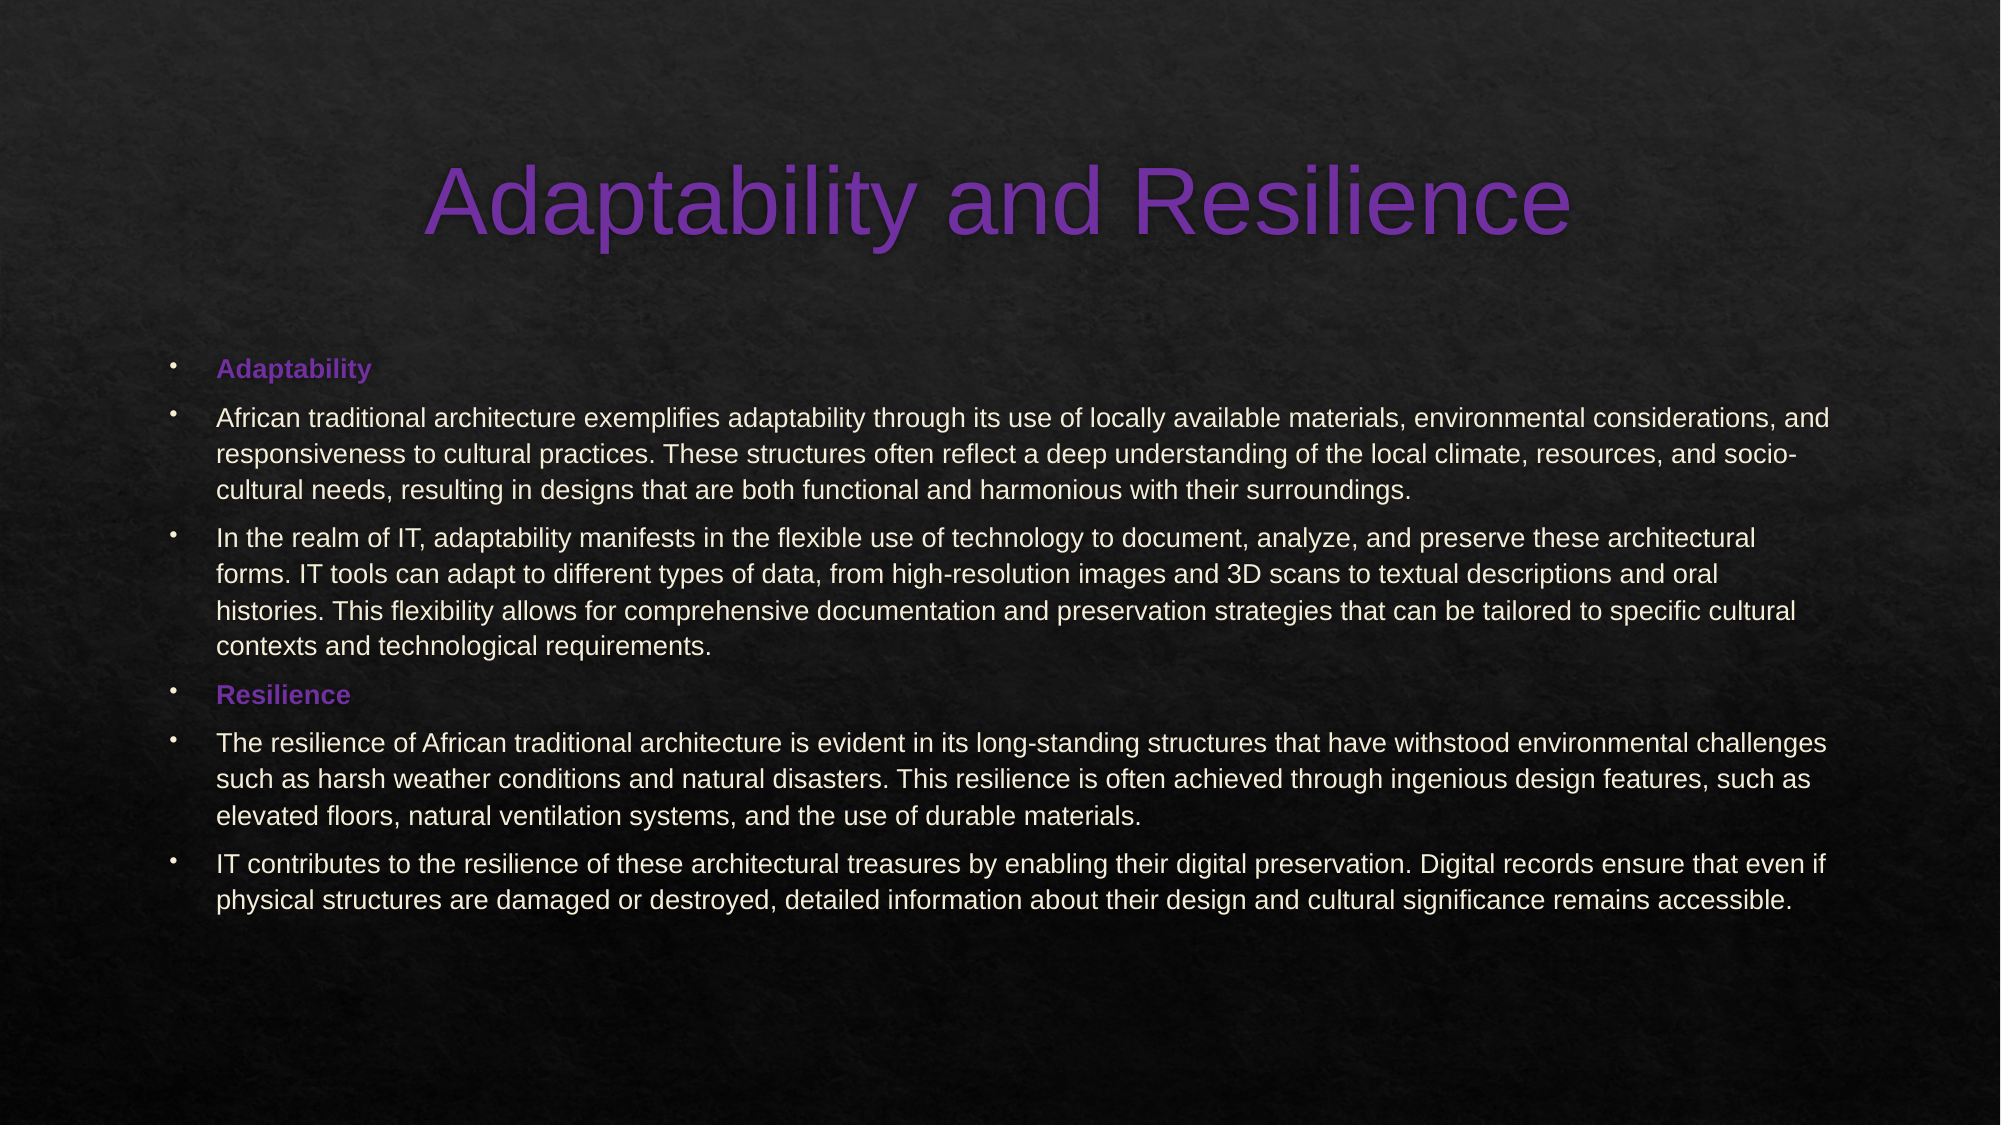

# Adaptability and Resilience
Adaptability
African traditional architecture exemplifies adaptability through its use of locally available materials, environmental considerations, and responsiveness to cultural practices. These structures often reflect a deep understanding of the local climate, resources, and socio-cultural needs, resulting in designs that are both functional and harmonious with their surroundings.
In the realm of IT, adaptability manifests in the flexible use of technology to document, analyze, and preserve these architectural forms. IT tools can adapt to different types of data, from high-resolution images and 3D scans to textual descriptions and oral histories. This flexibility allows for comprehensive documentation and preservation strategies that can be tailored to specific cultural contexts and technological requirements.
Resilience
The resilience of African traditional architecture is evident in its long-standing structures that have withstood environmental challenges such as harsh weather conditions and natural disasters. This resilience is often achieved through ingenious design features, such as elevated floors, natural ventilation systems, and the use of durable materials.
IT contributes to the resilience of these architectural treasures by enabling their digital preservation. Digital records ensure that even if physical structures are damaged or destroyed, detailed information about their design and cultural significance remains accessible.